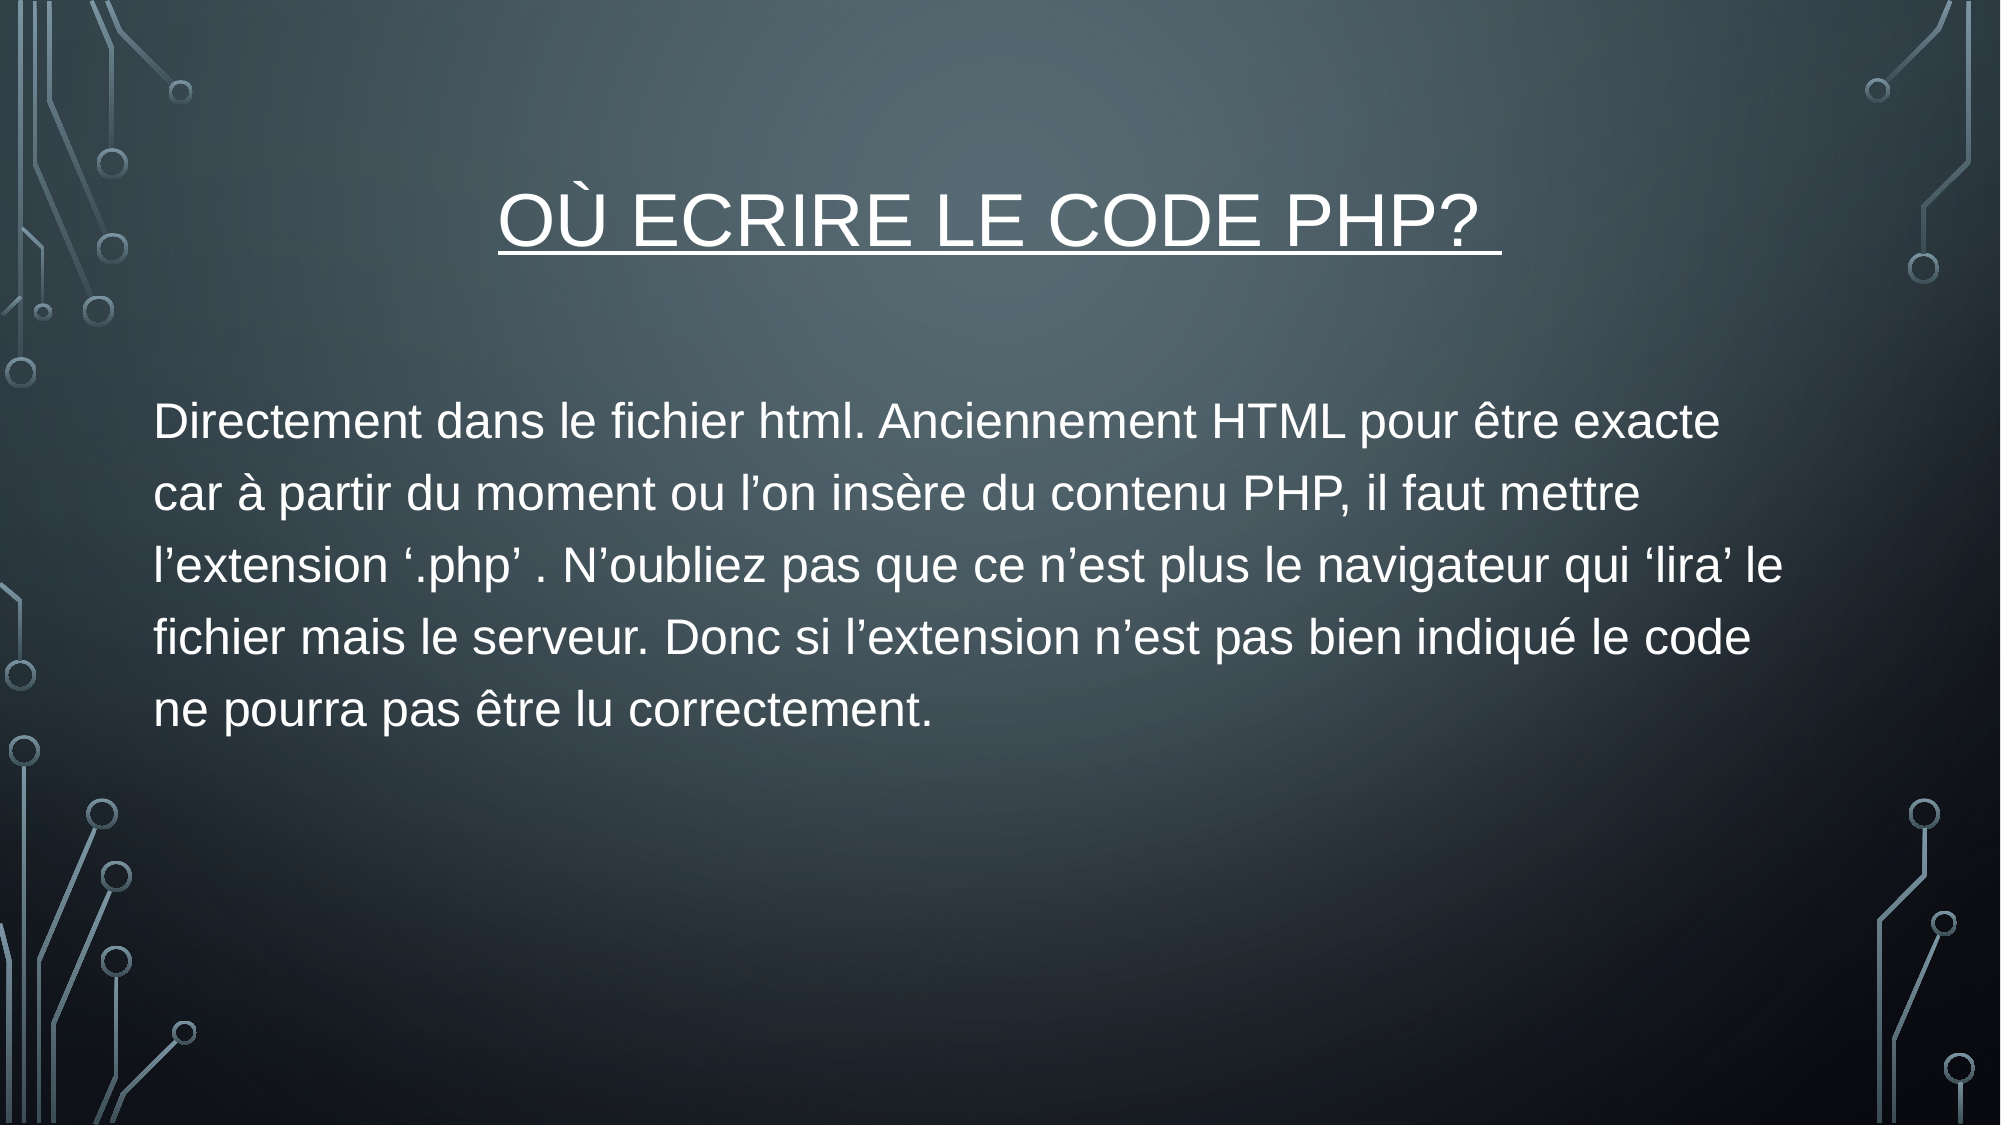

# Où ecrire le code php?
Directement dans le fichier html. Anciennement HTML pour être exacte car à partir du moment ou l’on insère du contenu PHP, il faut mettre l’extension ‘.php’ . N’oubliez pas que ce n’est plus le navigateur qui ‘lira’ le fichier mais le serveur. Donc si l’extension n’est pas bien indiqué le code ne pourra pas être lu correctement.